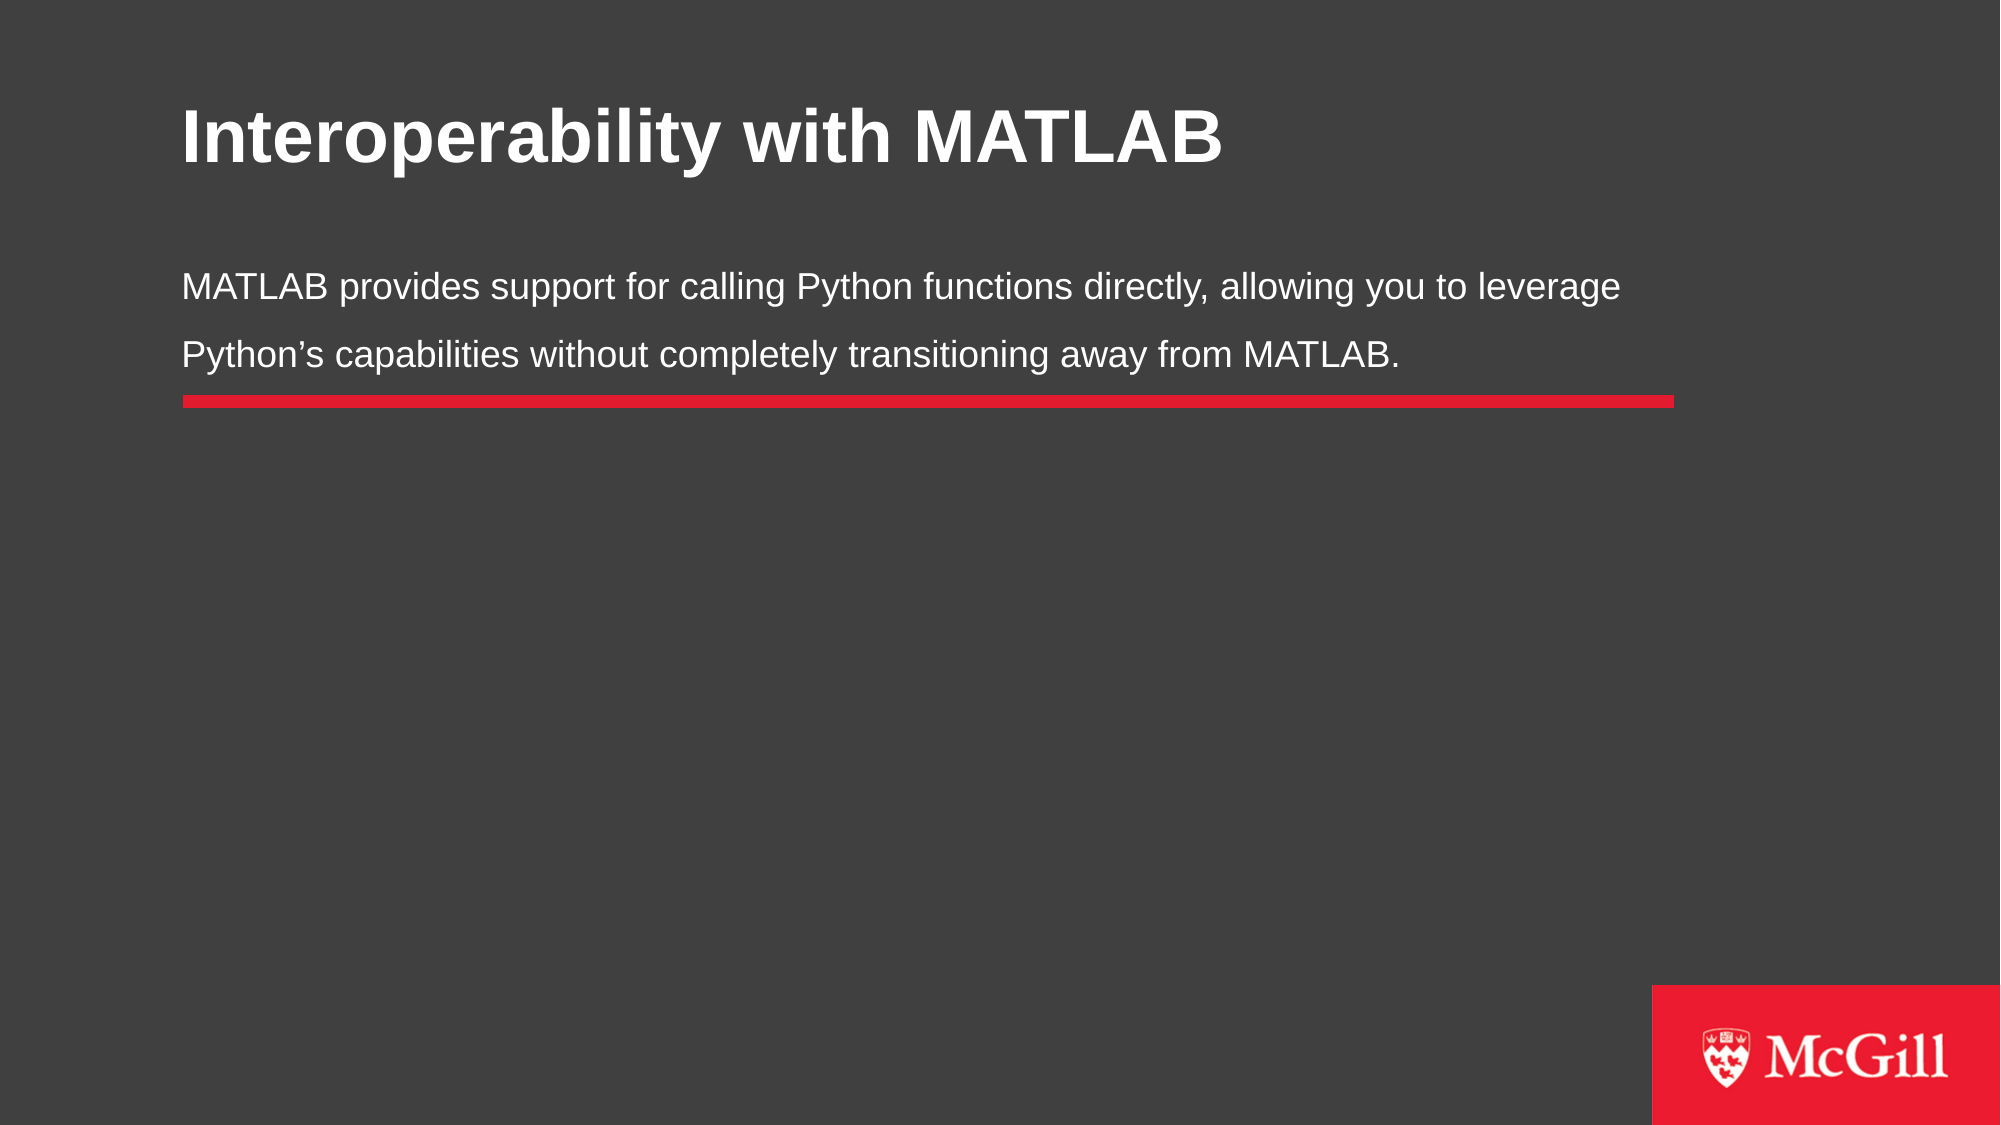

# Interoperability with MATLAB
MATLAB provides support for calling Python functions directly, allowing you to leverage Python’s capabilities without completely transitioning away from MATLAB.